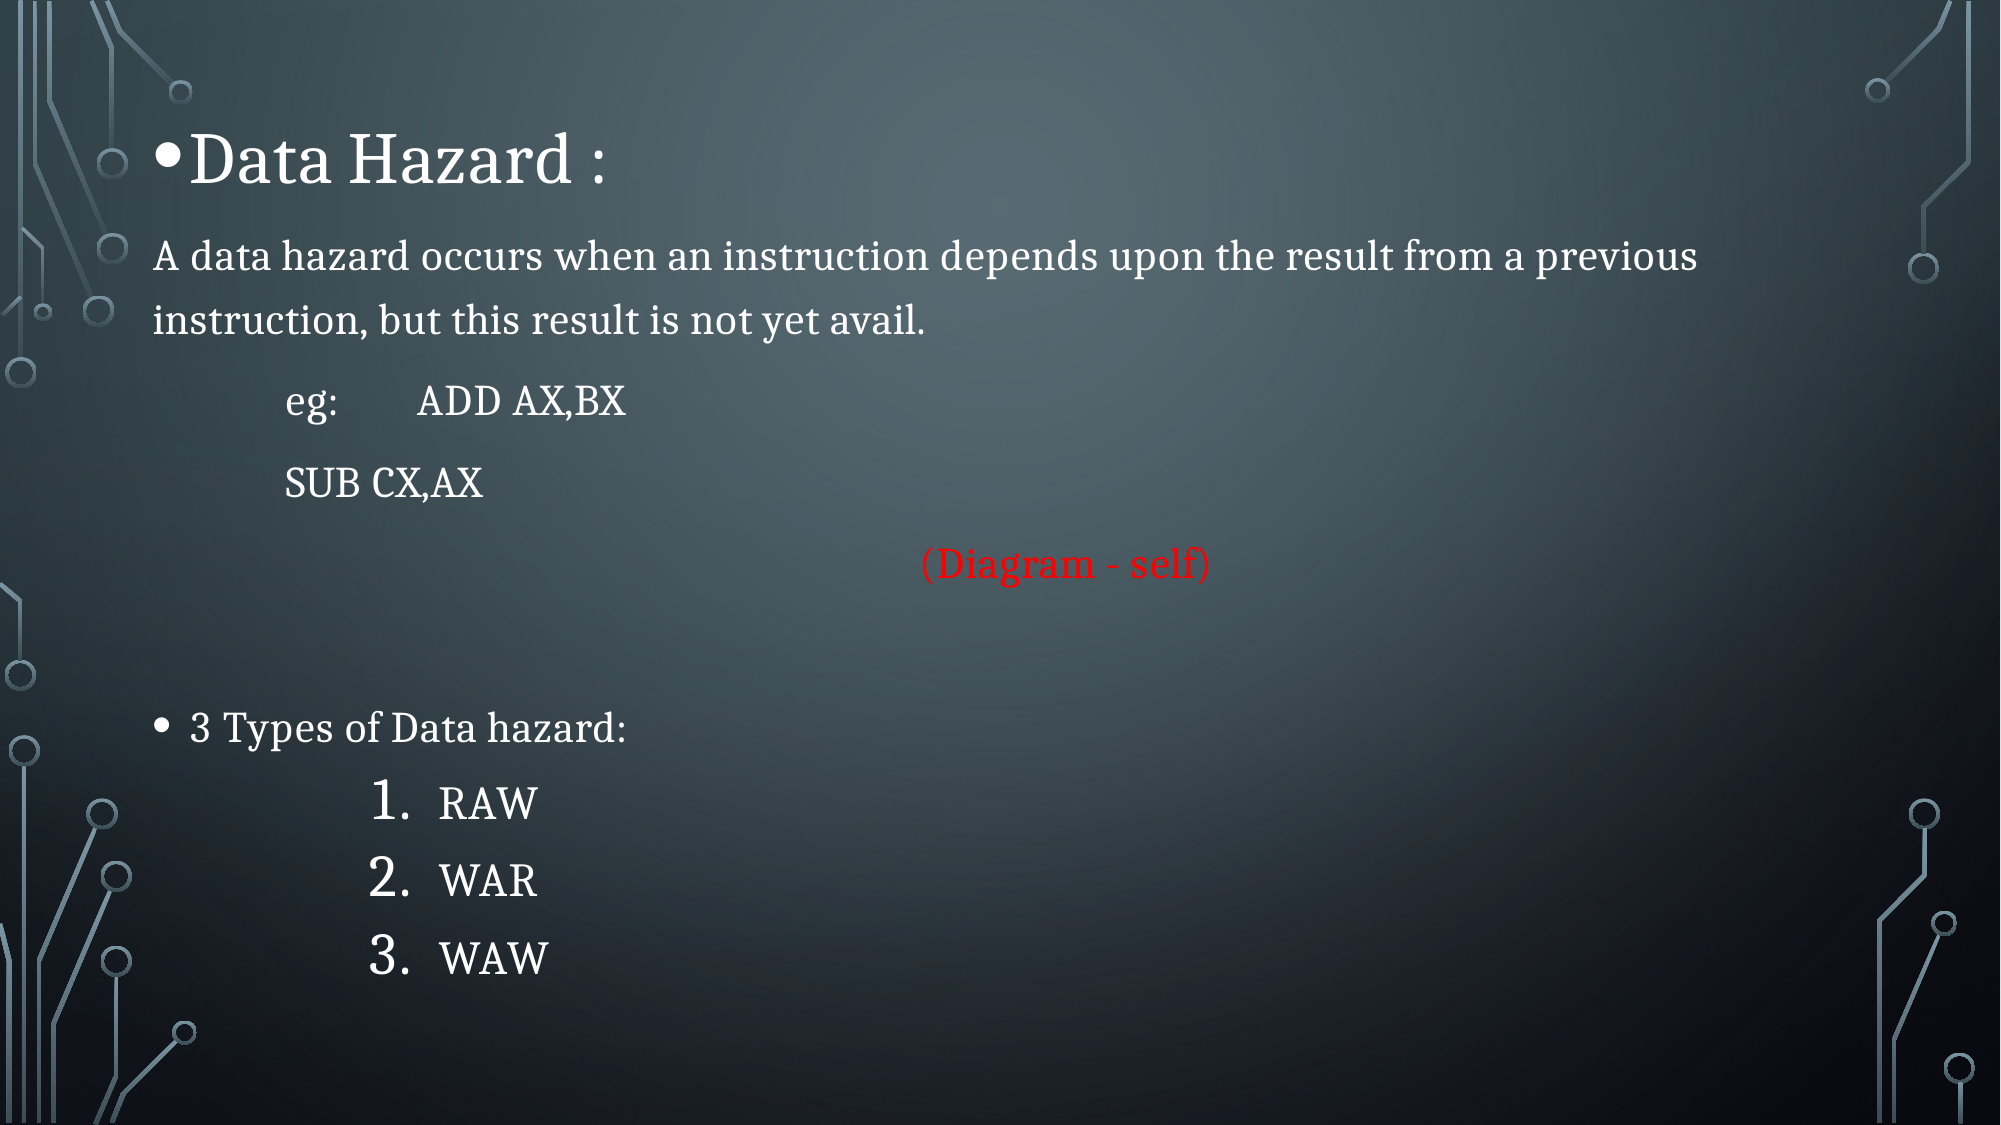

Data Hazard :
A data hazard occurs when an instruction depends upon the result from a previous instruction, but this result is not yet avail.
	eg:  	ADD AX,BX
		SUB CX,AX
			(Diagram - self)

3 Types of Data hazard:
RAW
WAR
WAW